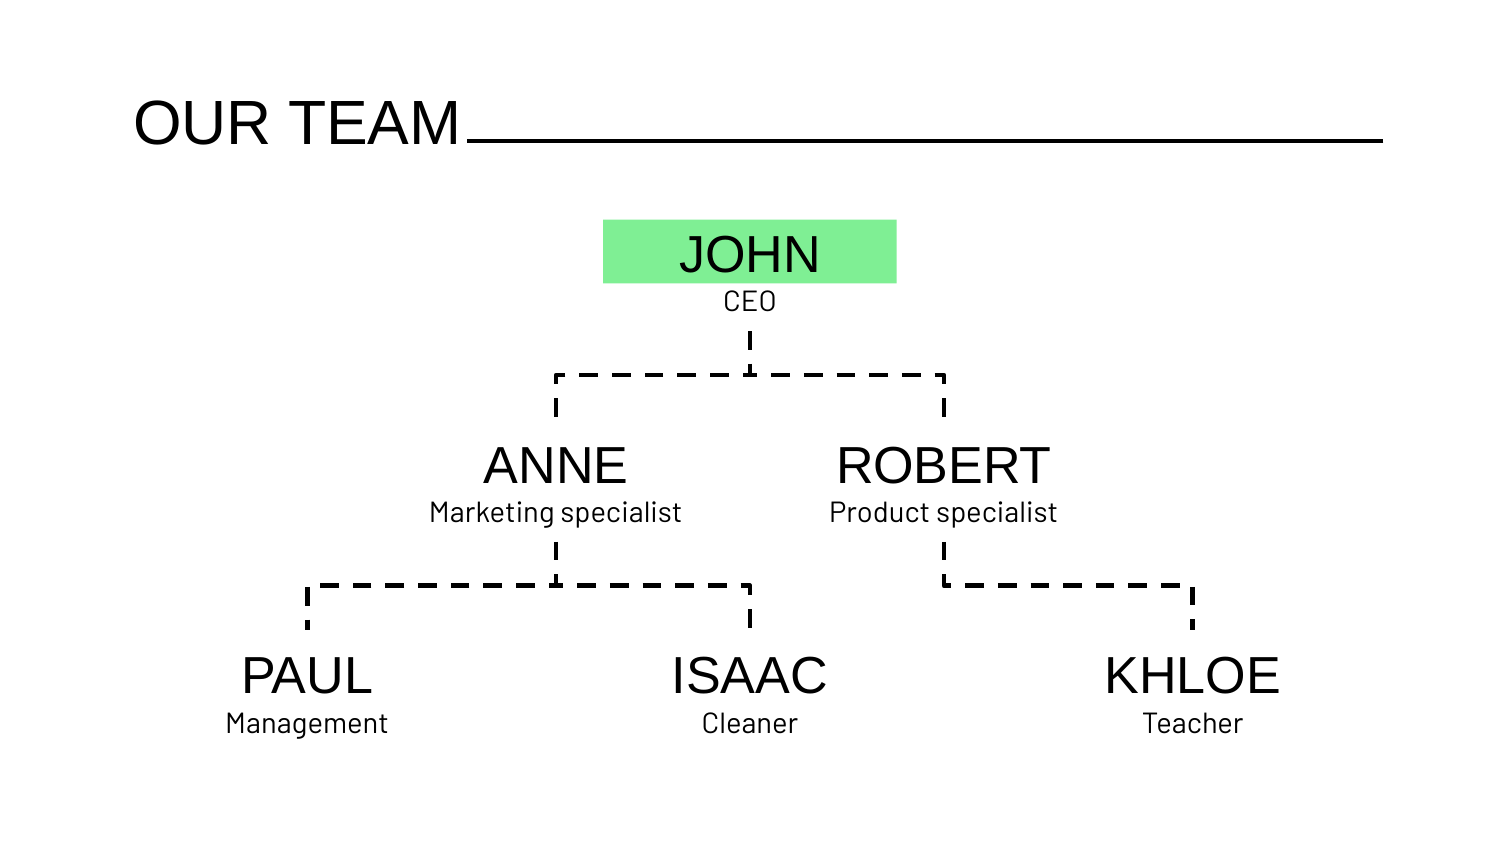

# OUR TEAM
JOHN
CEO
ANNE
ROBERT
Marketing specialist
Product specialist
PAUL
ISAAC
KHLOE
Management
Cleaner
Teacher